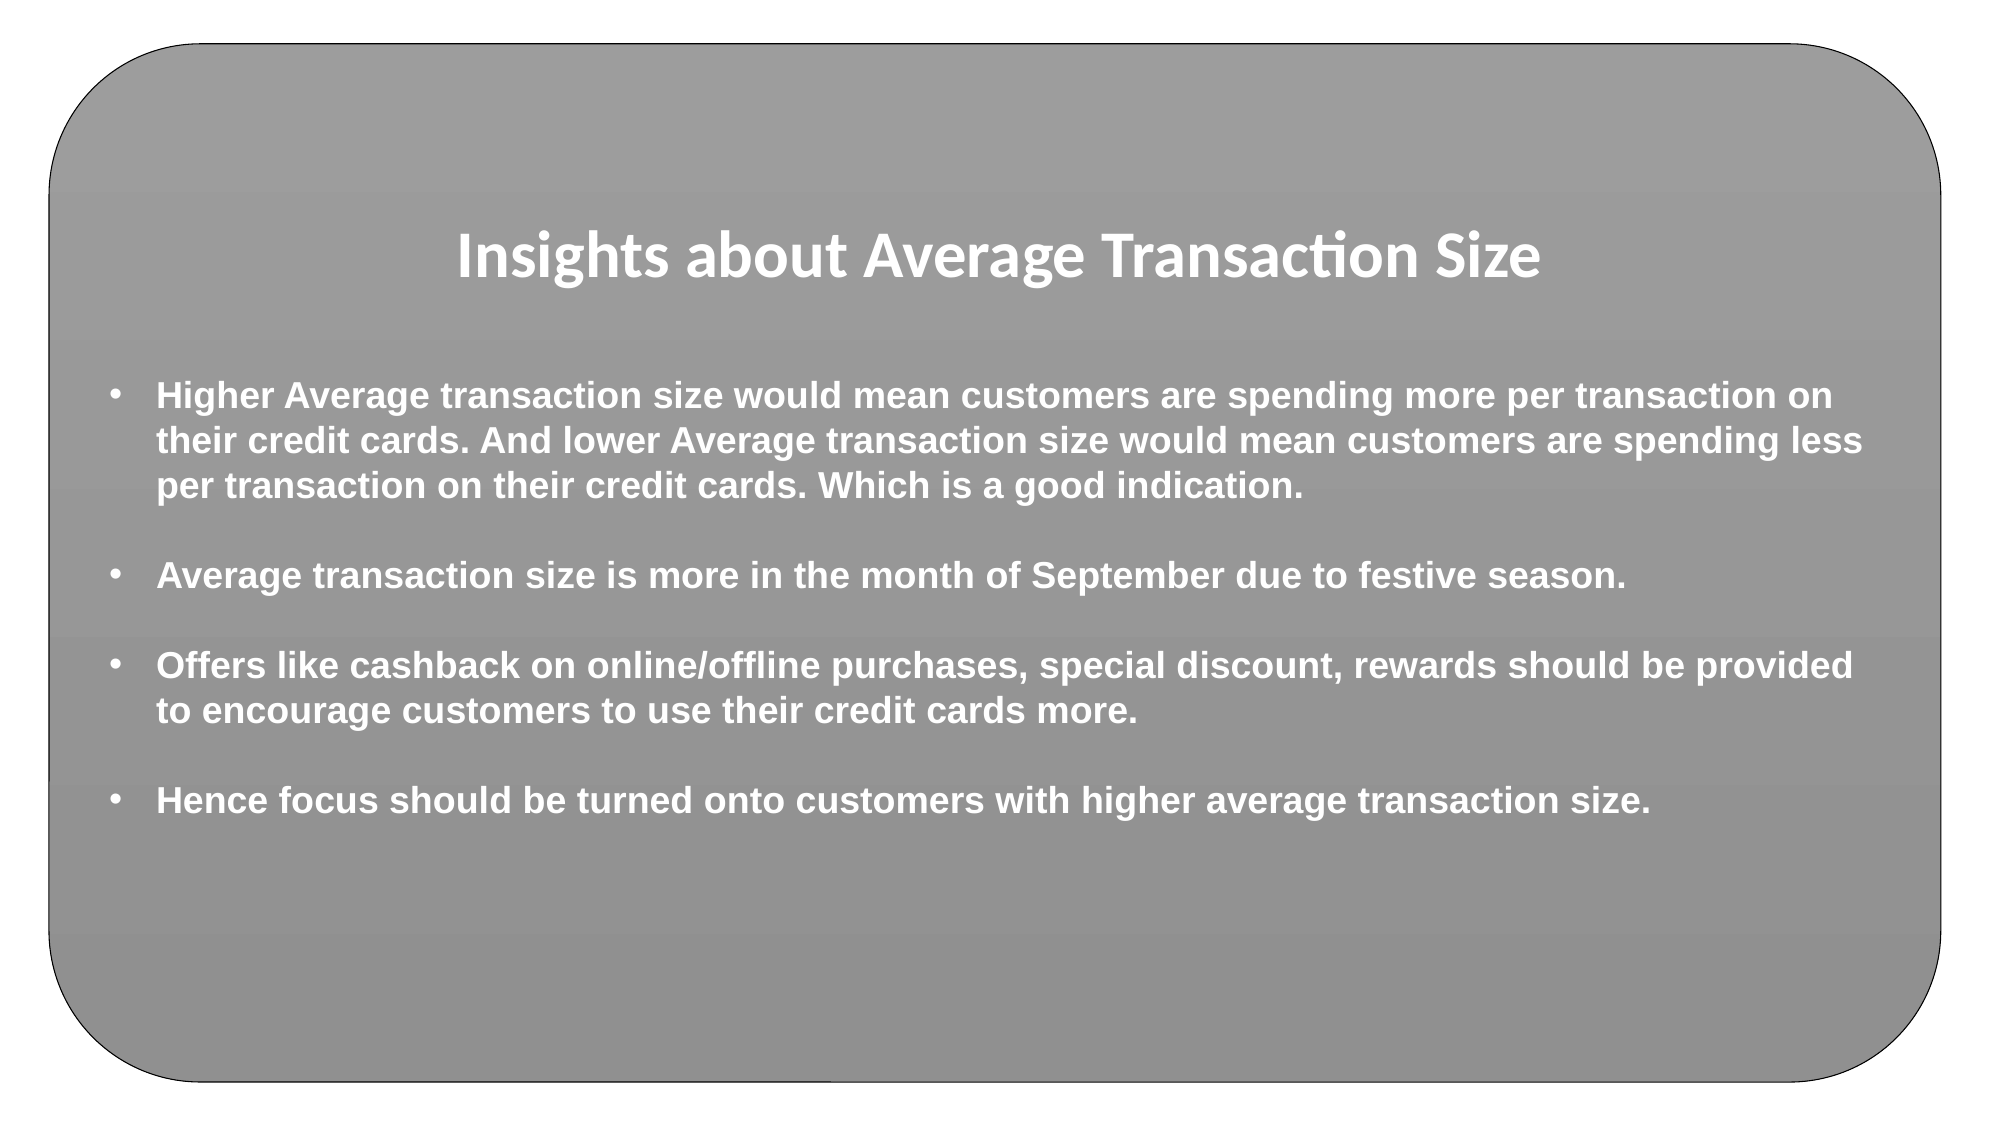

Insights about Average Transaction Size

Higher Average transaction size would mean customers are spending more per transaction on their credit cards. And lower Average transaction size would mean customers are spending less per transaction on their credit cards. Which is a good indication.

Average transaction size is more in the month of September due to festive season.

Offers like cashback on online/offline purchases, special discount, rewards should be provided to encourage customers to use their credit cards more.

Hence focus should be turned onto customers with higher average transaction size.